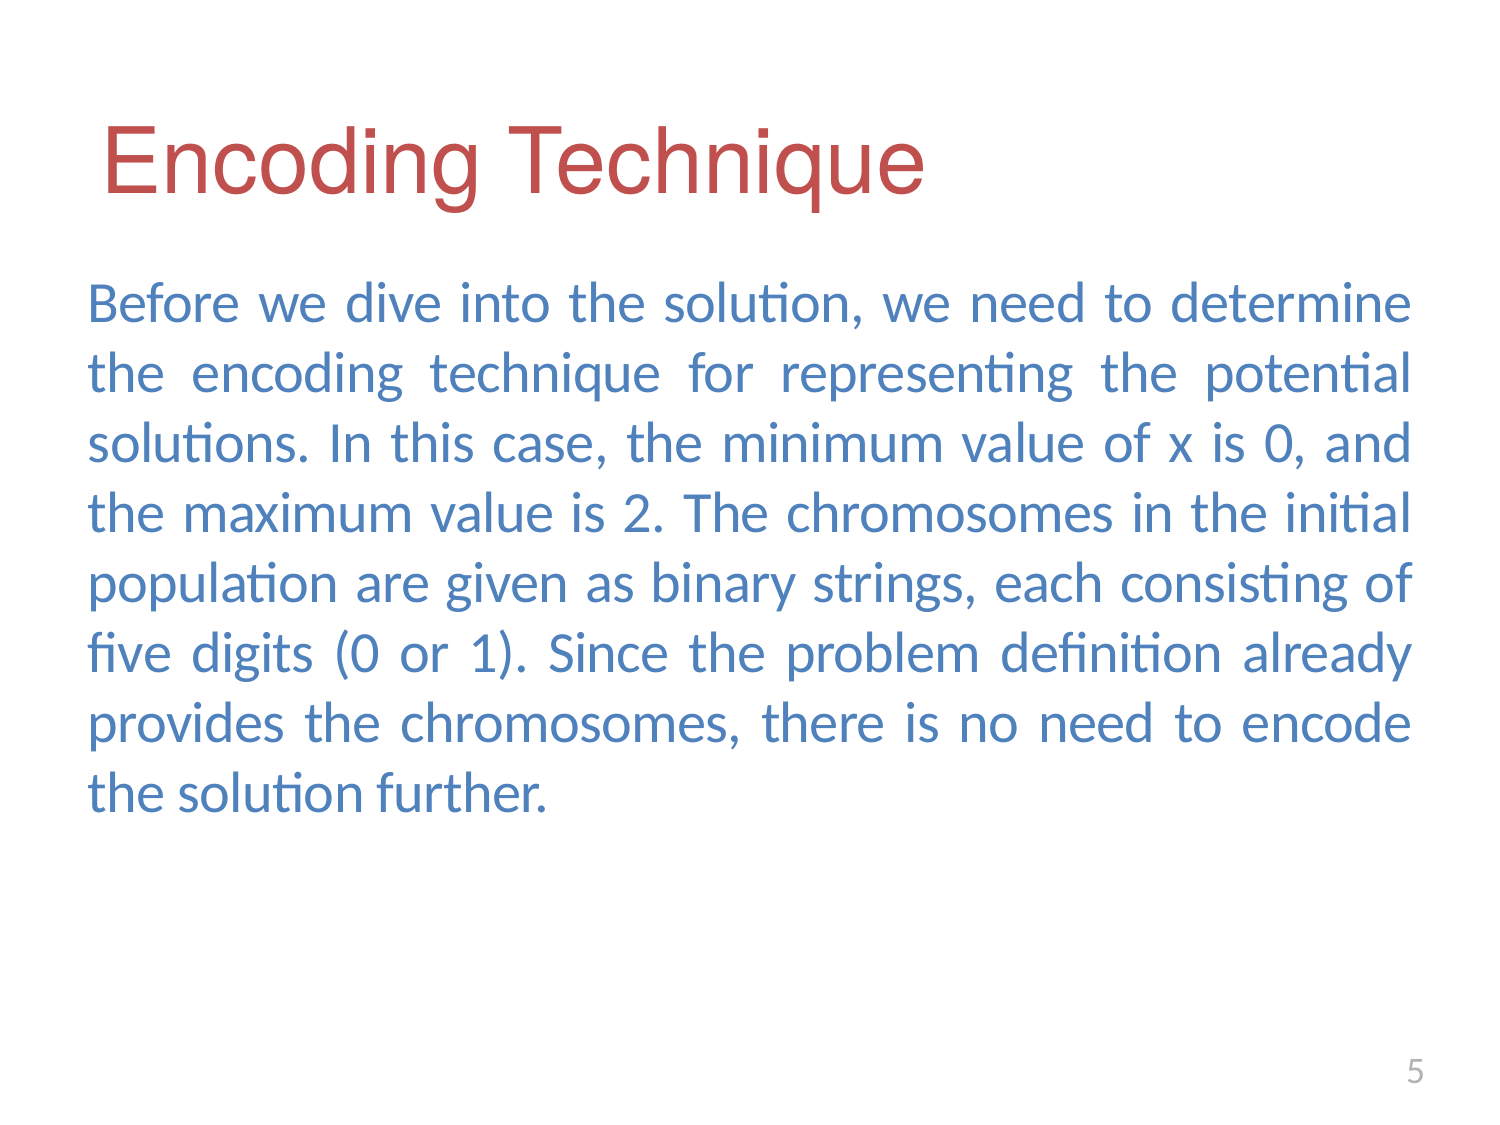

# Encoding Technique
Before we dive into the solution, we need to determine the encoding technique for representing the potential solutions. In this case, the minimum value of x is 0, and the maximum value is 2. The chromosomes in the initial population are given as binary strings, each consisting of five digits (0 or 1). Since the problem definition already provides the chromosomes, there is no need to encode the solution further.

5